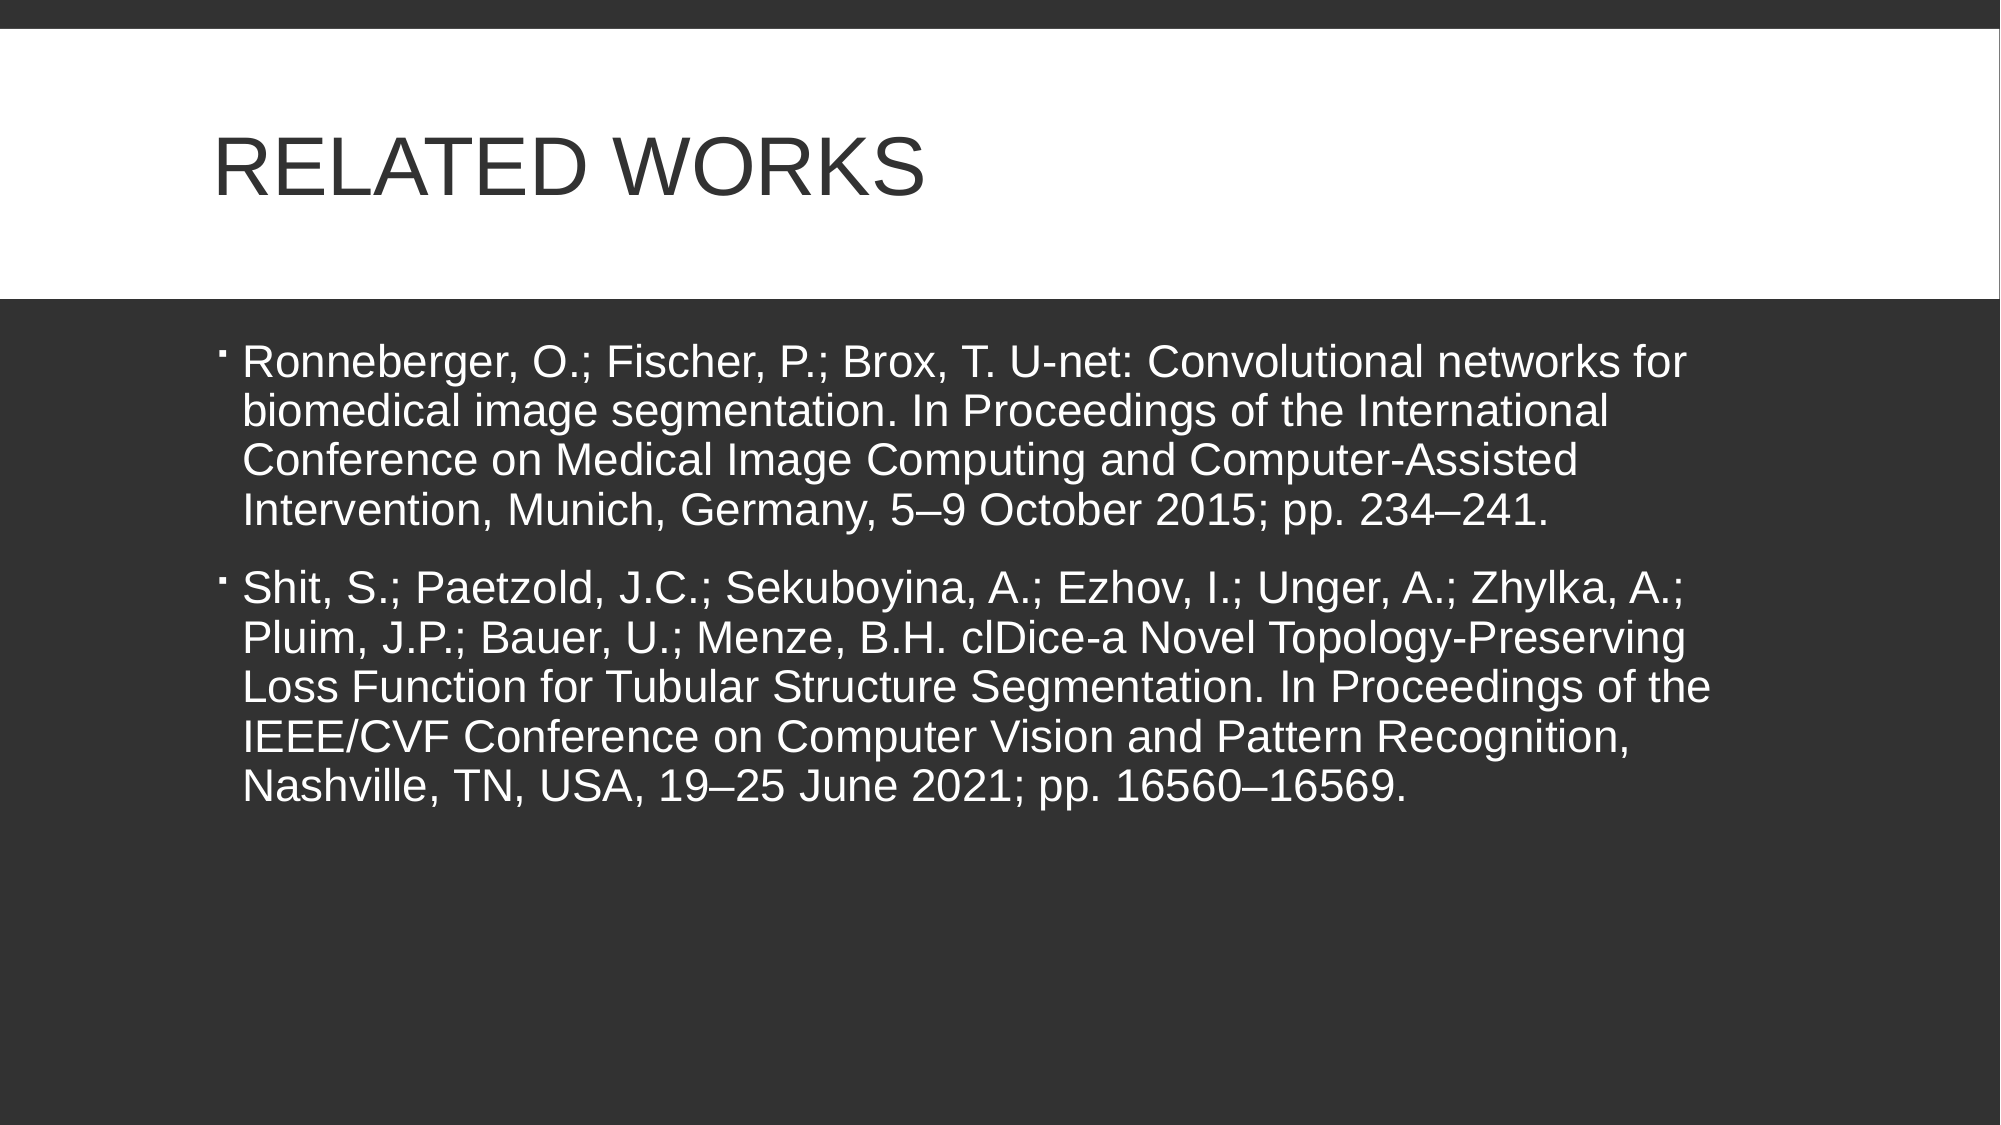

# Related works
Ronneberger, O.; Fischer, P.; Brox, T. U-net: Convolutional networks for biomedical image segmentation. In Proceedings of the International Conference on Medical Image Computing and Computer-Assisted Intervention, Munich, Germany, 5–9 October 2015; pp. 234–241.
Shit, S.; Paetzold, J.C.; Sekuboyina, A.; Ezhov, I.; Unger, A.; Zhylka, A.; Pluim, J.P.; Bauer, U.; Menze, B.H. clDice-a Novel Topology-Preserving Loss Function for Tubular Structure Segmentation. In Proceedings of the IEEE/CVF Conference on Computer Vision and Pattern Recognition, Nashville, TN, USA, 19–25 June 2021; pp. 16560–16569.